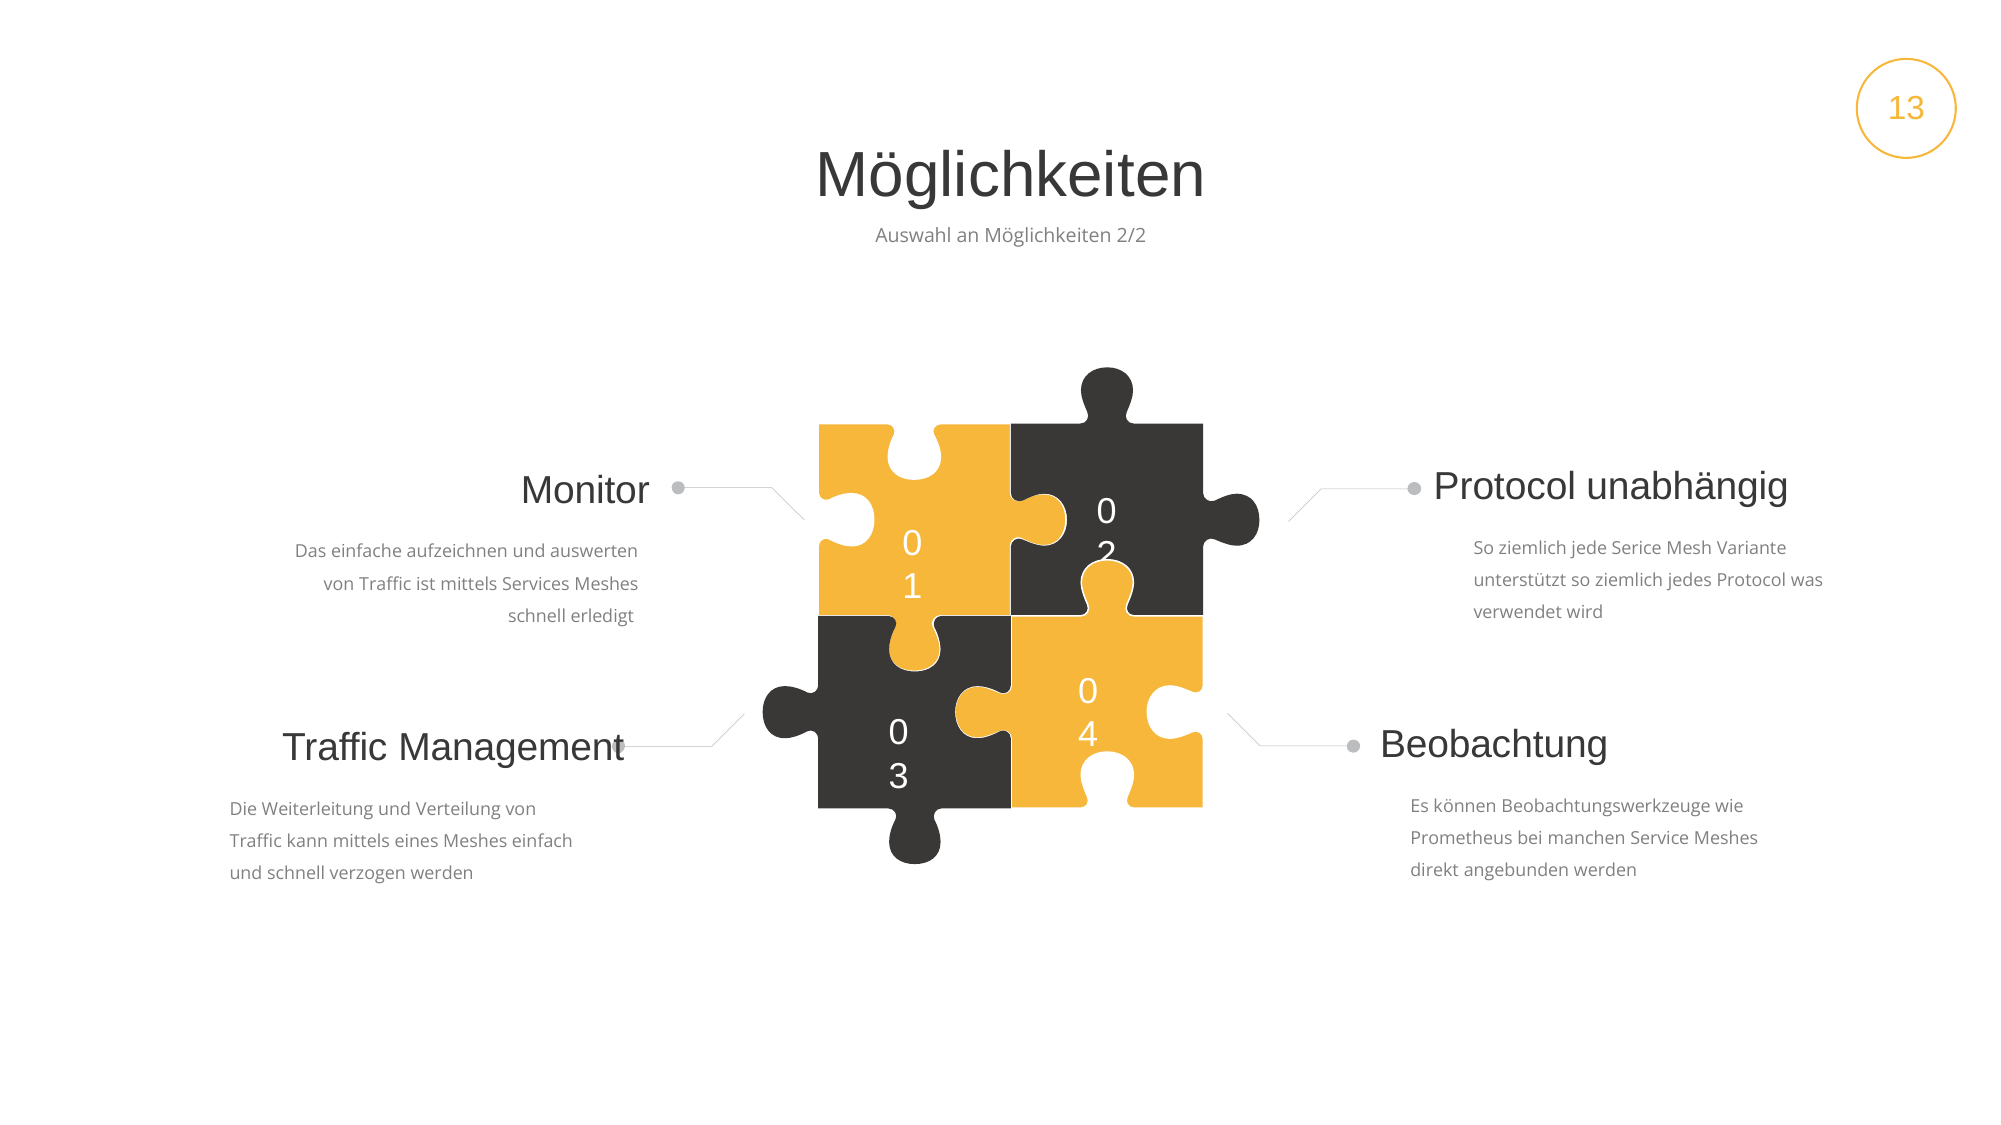

13
Möglichkeiten
Auswahl an Möglichkeiten 2/2

02

01
Protocol unabhängig
So ziemlich jede Serice Mesh Variante unterstützt so ziemlich jedes Protocol was verwendet wird
Monitor
Das einfache aufzeichnen und auswerten von Traffic ist mittels Services Meshes schnell erledigt

04

03
Beobachtung
Es können Beobachtungswerkzeuge wie Prometheus bei manchen Service Meshes direkt angebunden werden

Traffic Management
Die Weiterleitung und Verteilung von Traffic kann mittels eines Meshes einfach und schnell verzogen werden